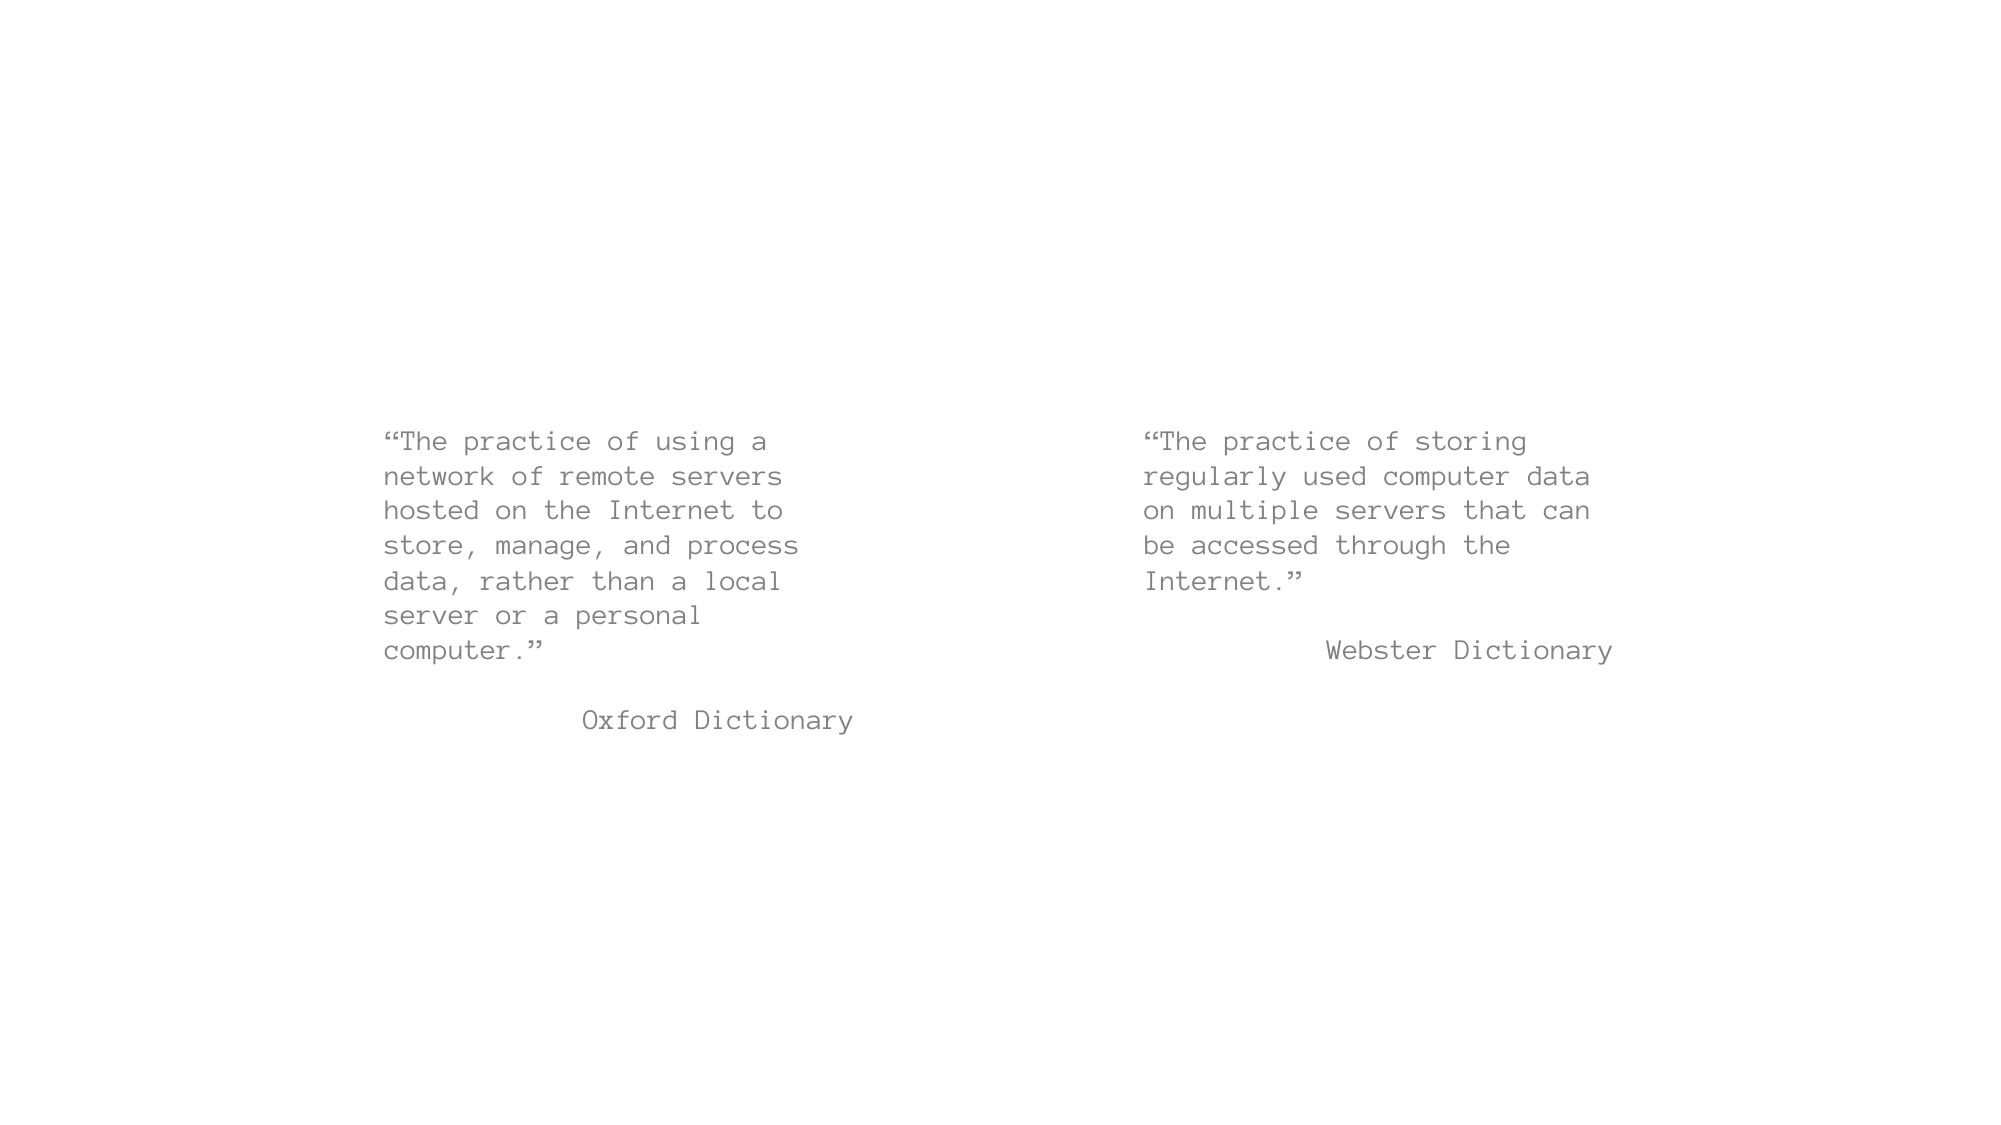

“The practice of using a network of remote servers hosted on the Internet to store, manage, and process data, rather than a local server or a personal computer.”

Oxford Dictionary
“The practice of storing regularly used computer data on multiple servers that can be accessed through the Internet.”

Webster Dictionary